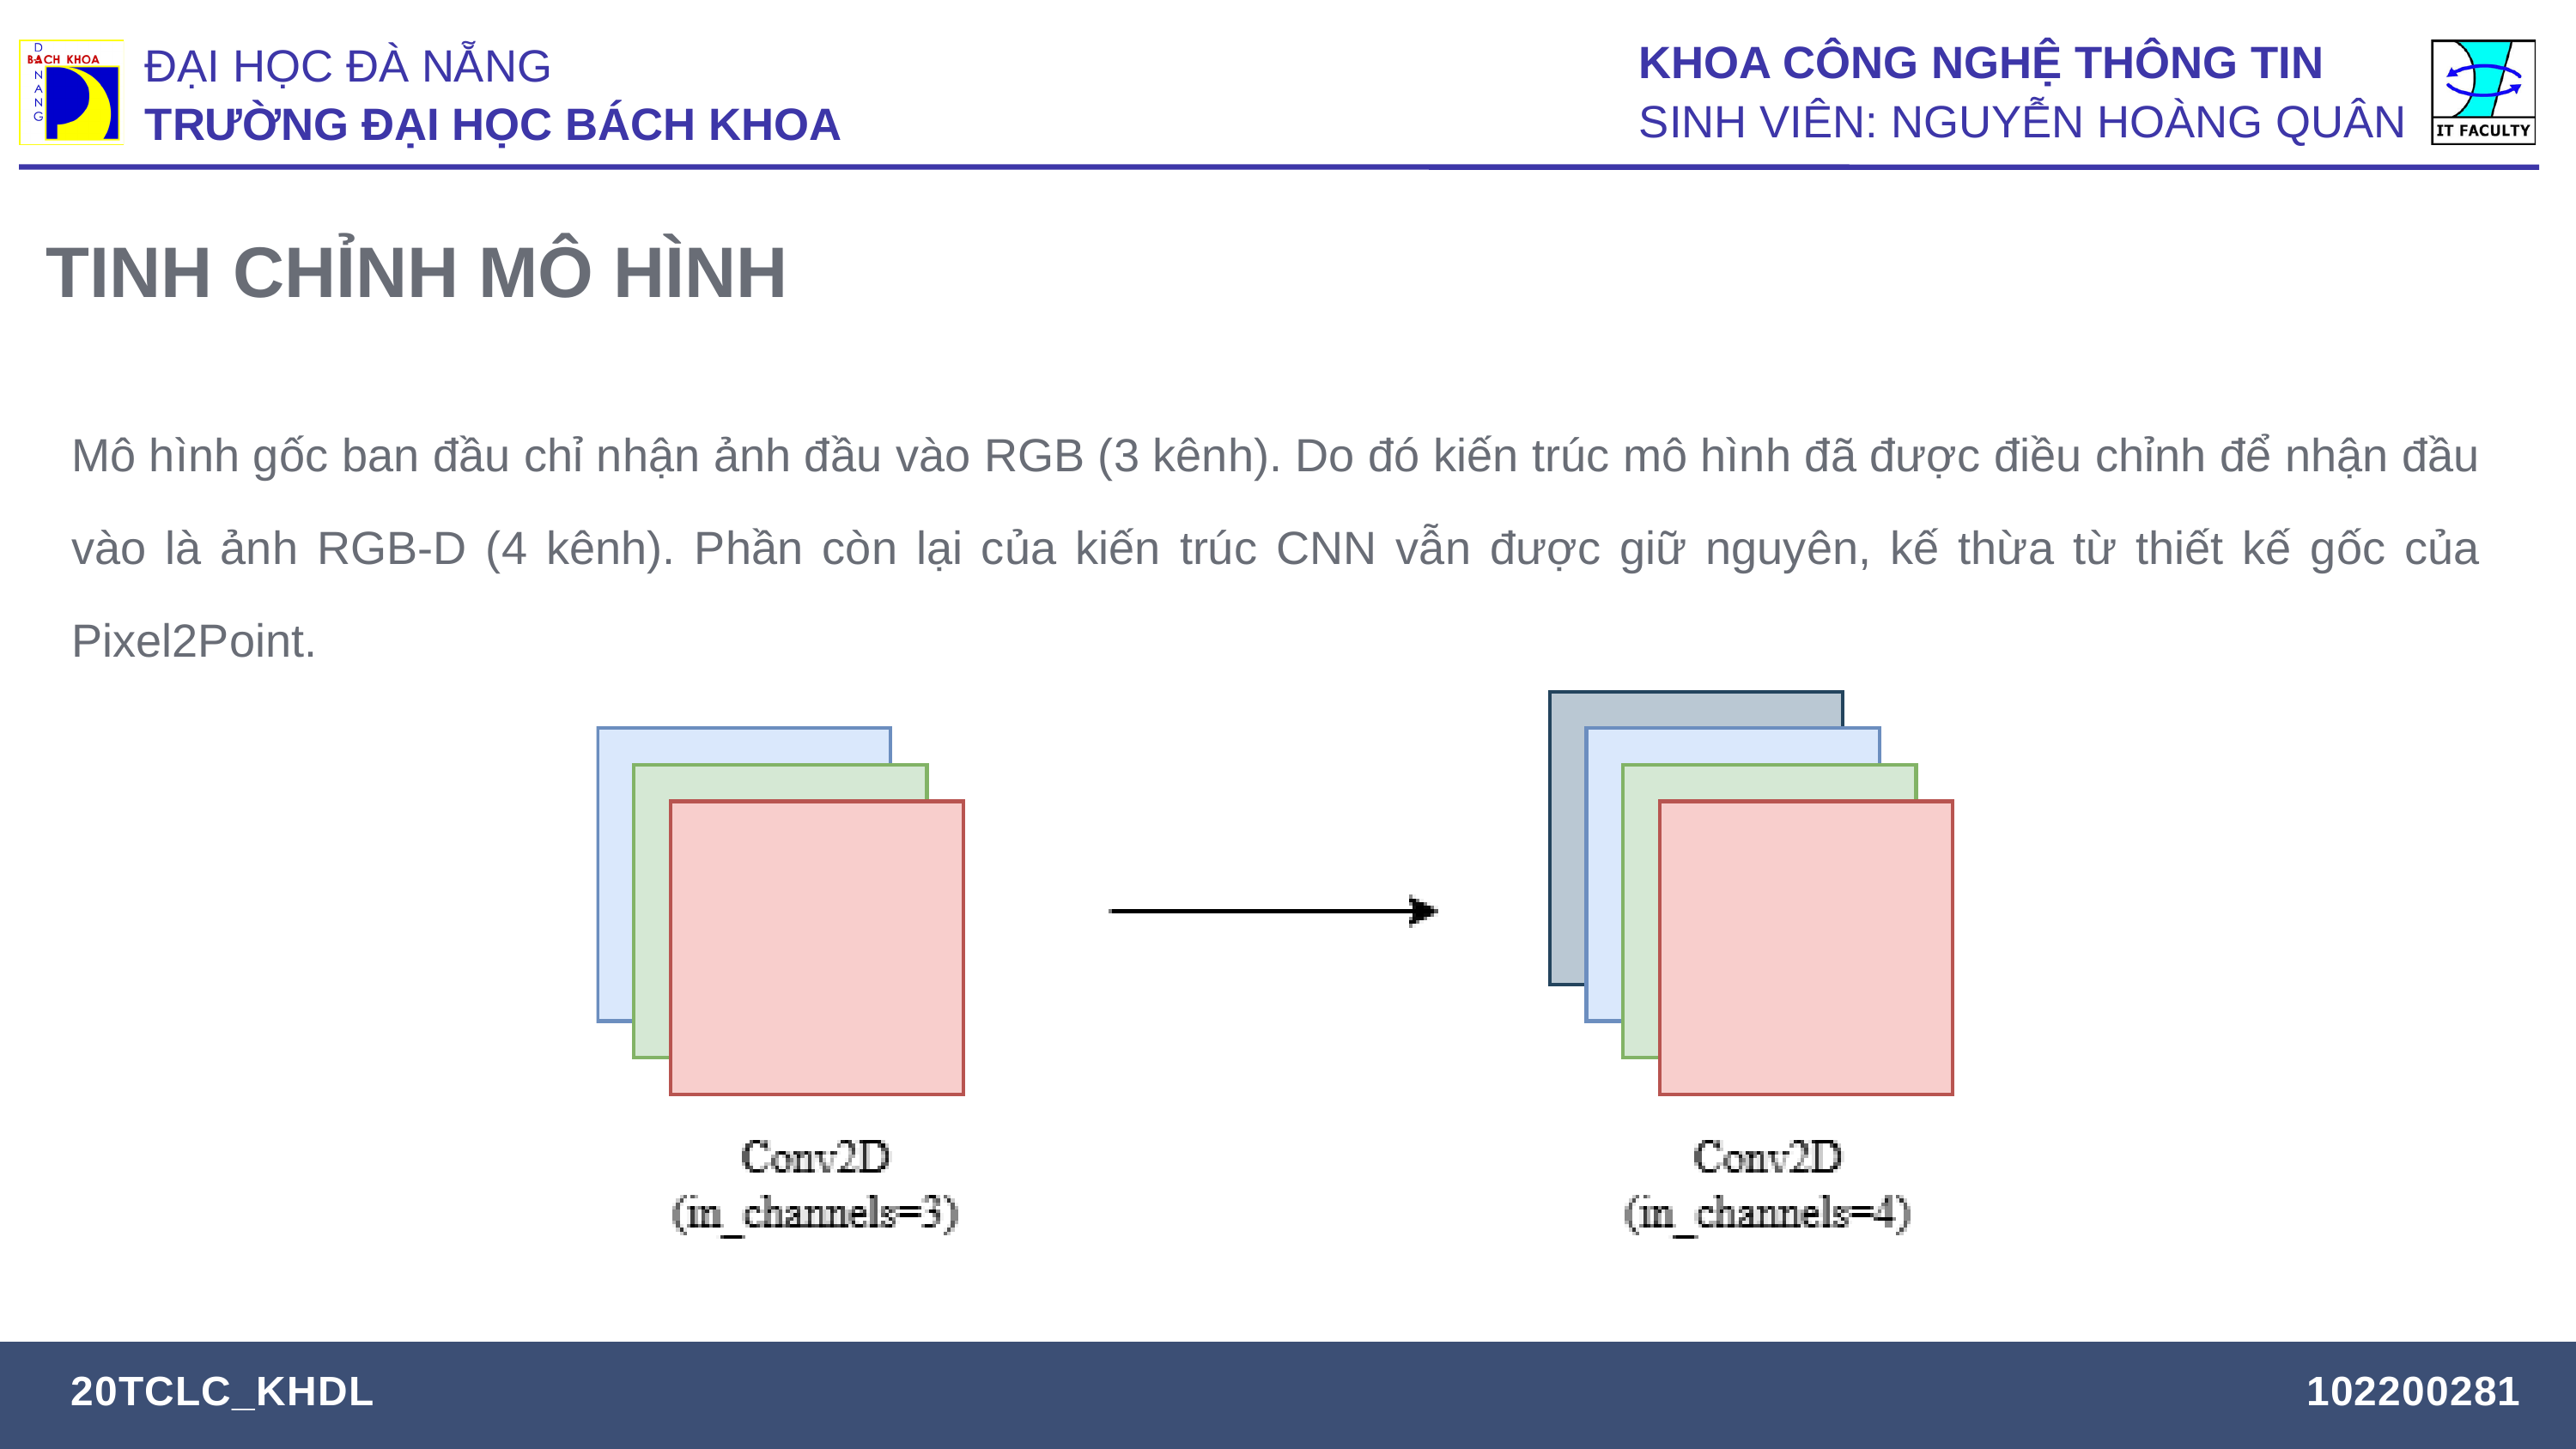

KHOA CÔNG NGHỆ THÔNG TIN
SINH VIÊN: NGUYỄN HOÀNG QUÂN
ĐẠI HỌC ĐÀ NẴNG
TRƯỜNG ĐẠI HỌC BÁCH KHOA

TINH CHỈNH MÔ HÌNH
Mô hình gốc ban đầu chỉ nhận ảnh đầu vào RGB (3 kênh). Do đó kiến trúc mô hình đã được điều chỉnh để nhận đầu vào là ảnh RGB-D (4 kênh). Phần còn lại của kiến trúc CNN vẫn được giữ nguyên, kế thừa từ thiết kế gốc của Pixel2Point.

MAJOR: INTERIOR DESIGN

20TCLC_KHDL
102200281